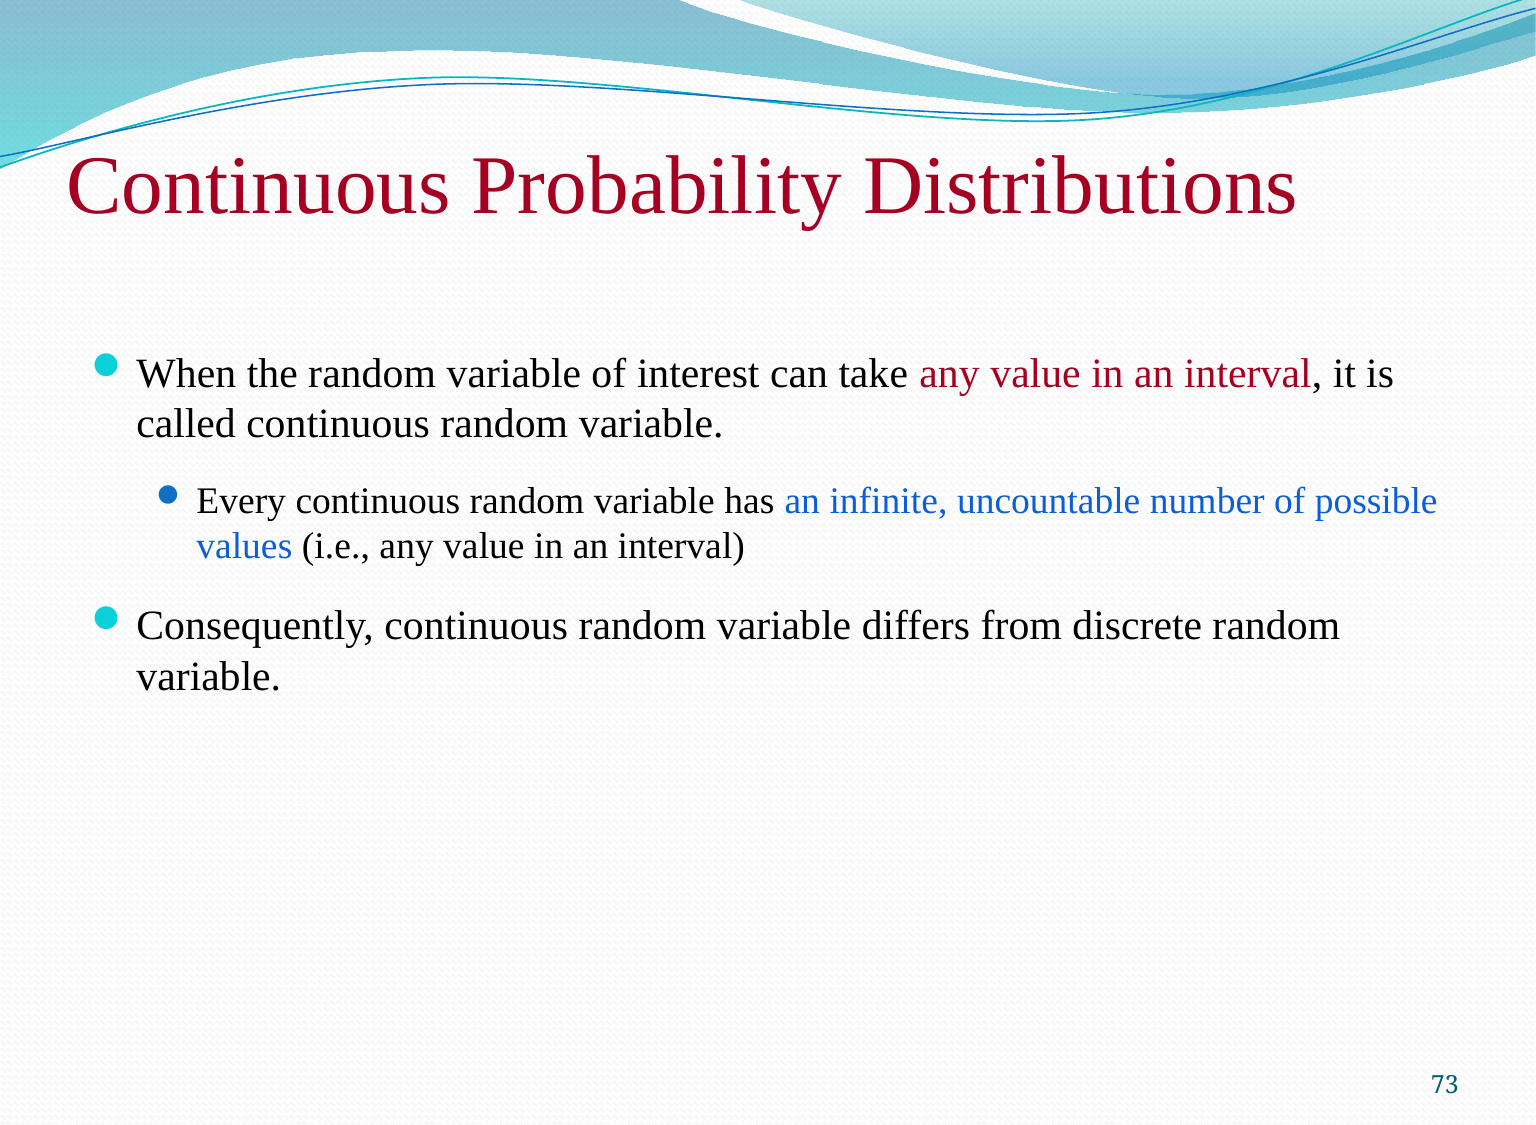

# Continuous Probability Distributions
When the random variable of interest can take any value in an interval, it is called continuous random variable.

Every continuous random variable has an infinite, uncountable number of possible values (i.e., any value in an interval)

Consequently, continuous random variable differs from discrete random variable.
73